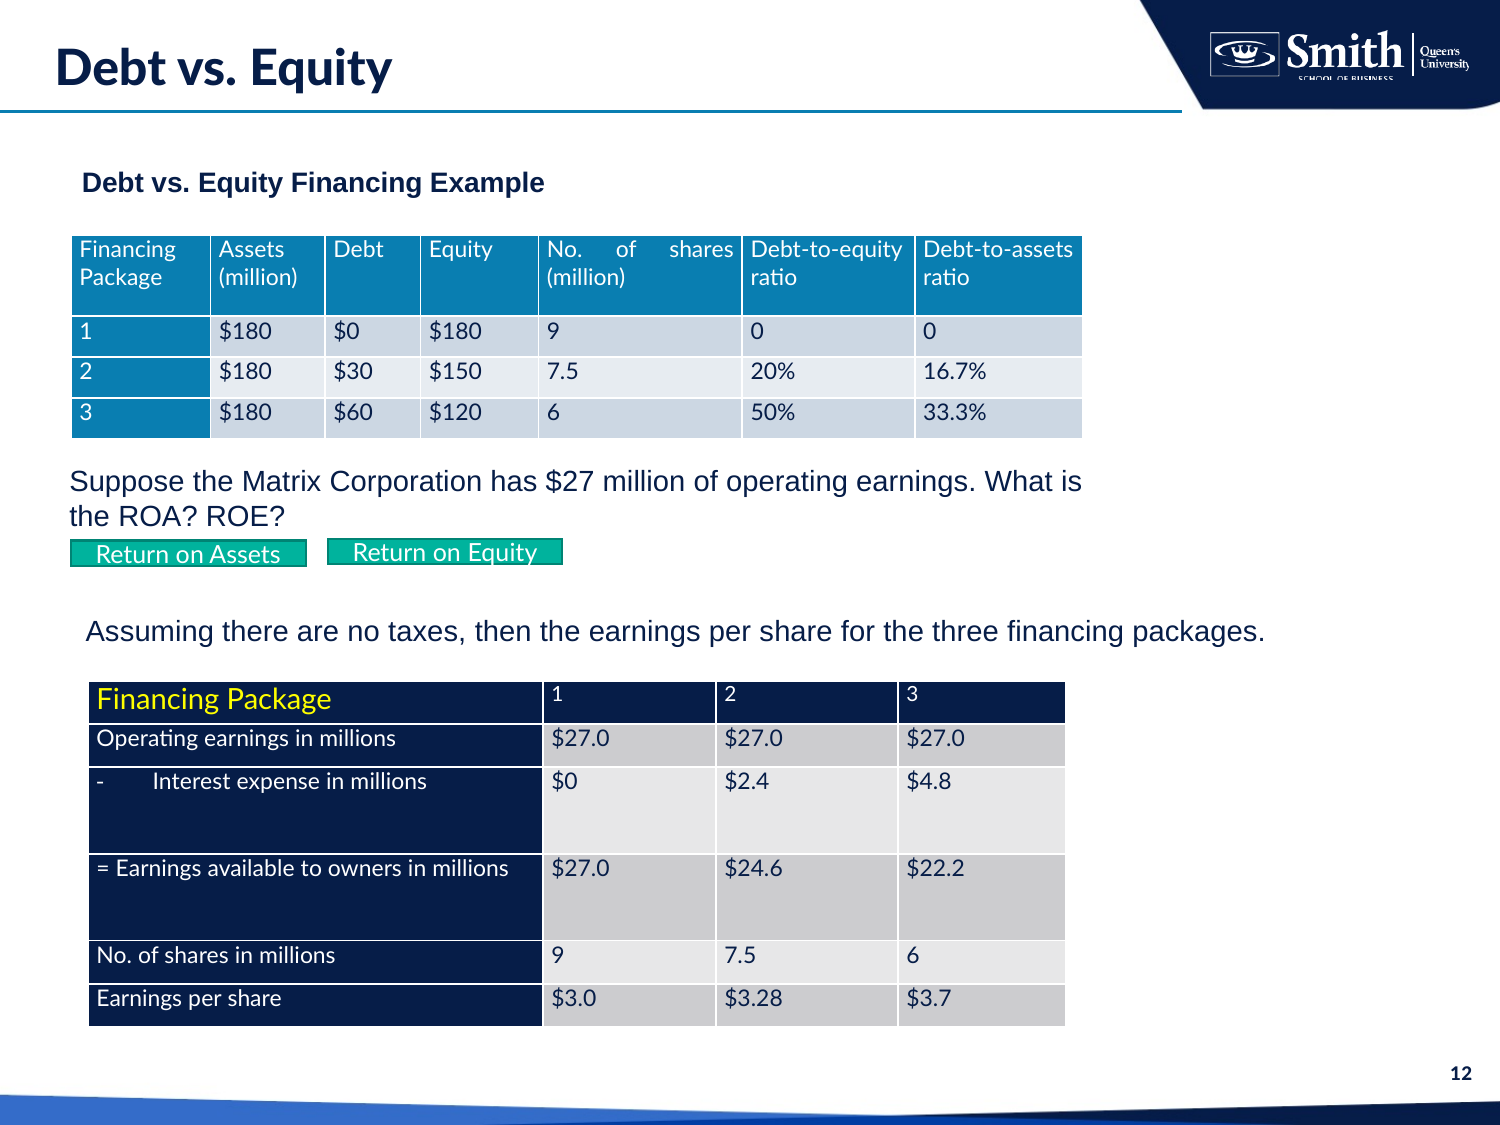

# Debt vs. Equity
Debt vs. Equity Financing Example

| Financing Package | Assets (million) | Debt | Equity | No. of shares (million) | Debt-to-equity ratio | Debt-to-assets ratio |
| --- | --- | --- | --- | --- | --- | --- |
| 1 | $180 | $0 | $180 | 9 | 0 | 0 |
| 2 | $180 | $30 | $150 | 7.5 | 20% | 16.7% |
| 3 | $180 | $60 | $120 | 6 | 50% | 33.3% |
Suppose the Matrix Corporation has $27 million of operating earnings. What is the ROA? ROE?
Return on Equity
Return on Assets
Assuming there are no taxes, then the earnings per share for the three financing packages.
| Financing Package | 1 | 2 | 3 |
| --- | --- | --- | --- |
| Operating earnings in millions | $27.0 | $27.0 | $27.0 |
| Interest expense in millions | $0 | $2.4 | $4.8 |
| = Earnings available to owners in millions | $27.0 | $24.6 | $22.2 |
| No. of shares in millions | 9 | 7.5 | 6 |
| Earnings per share | $3.0 | $3.28 | $3.7 |